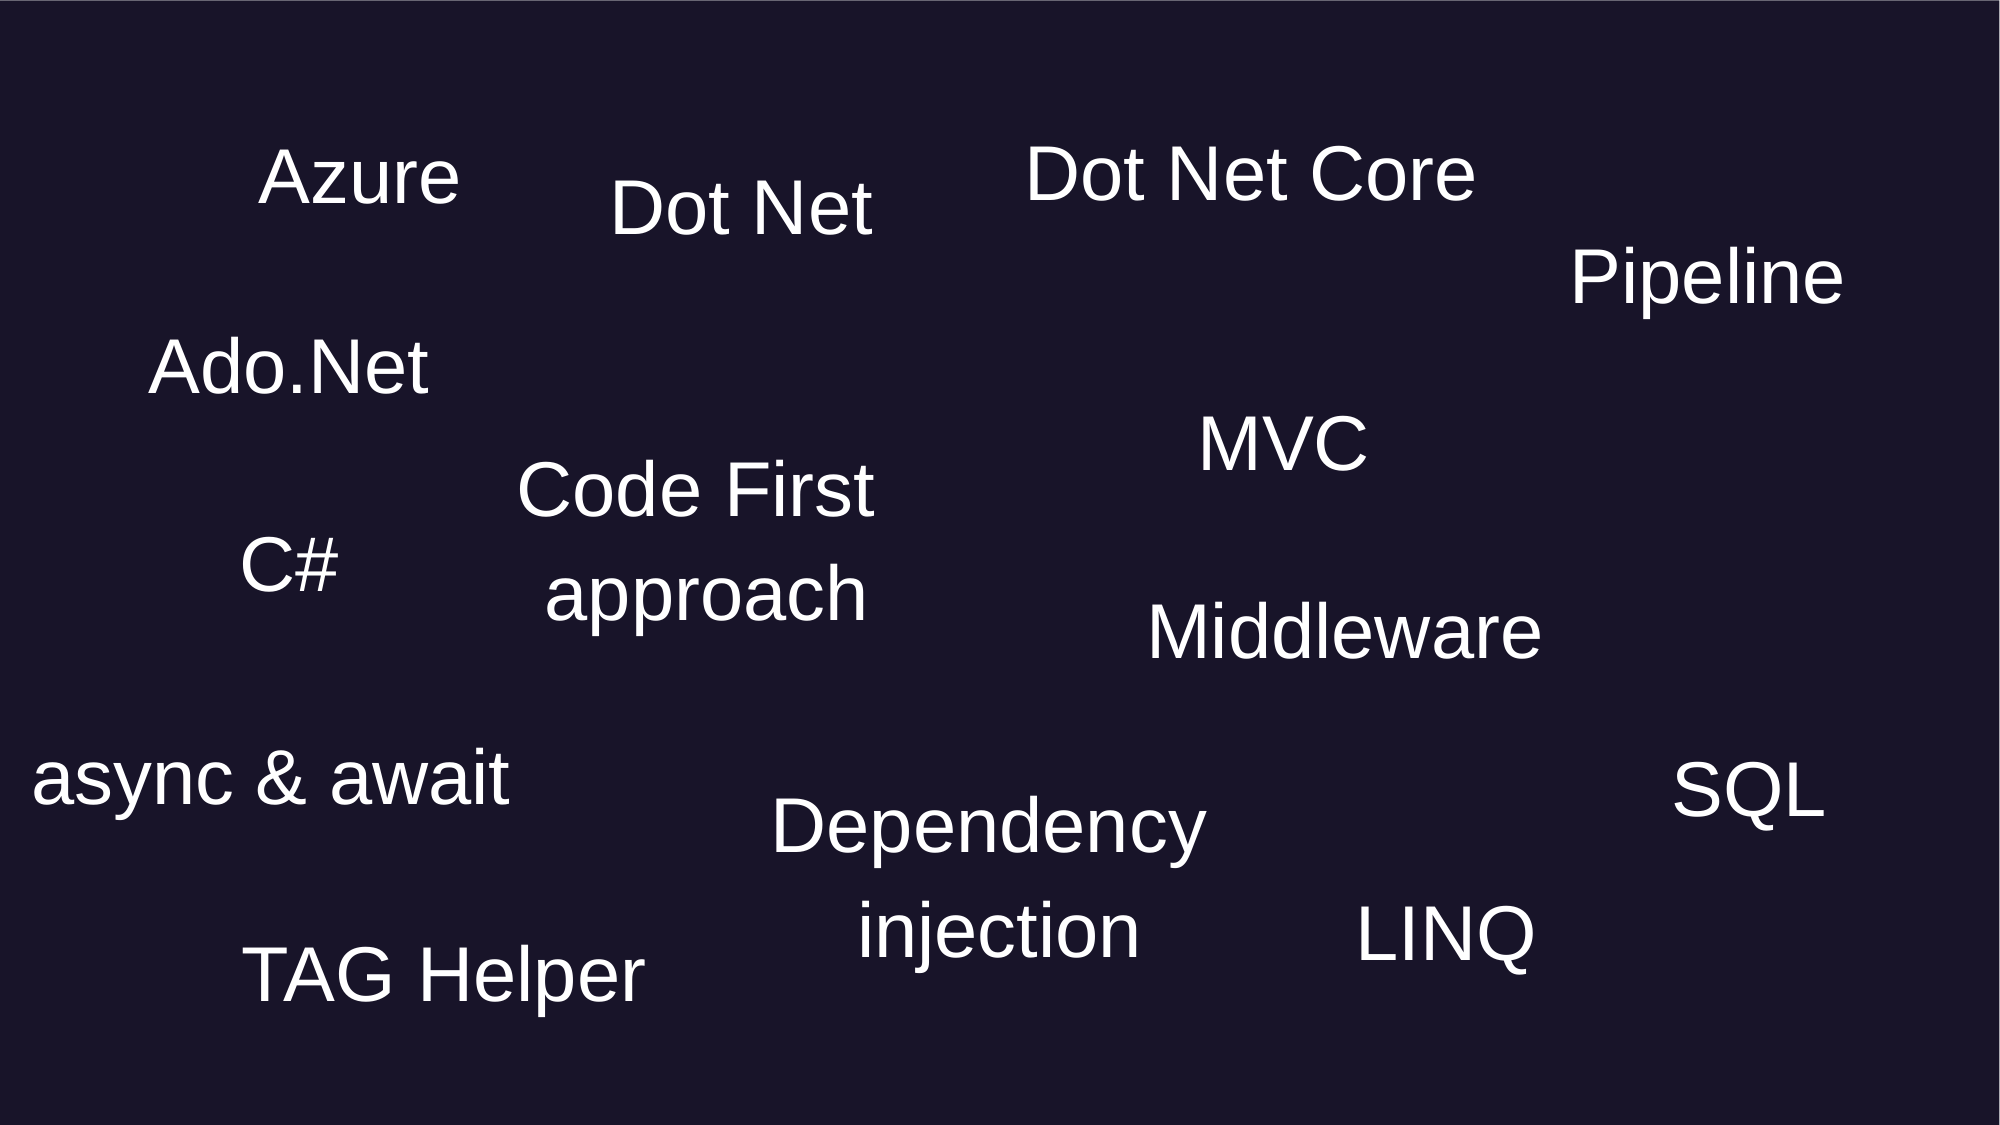

Dot Net Core
Azure
Dot Net
Pipeline
Ado.Net
MVC
Code First
approach
C#
Middleware
async & await
 SQL
Dependency
injection
LINQ
TAG Helper